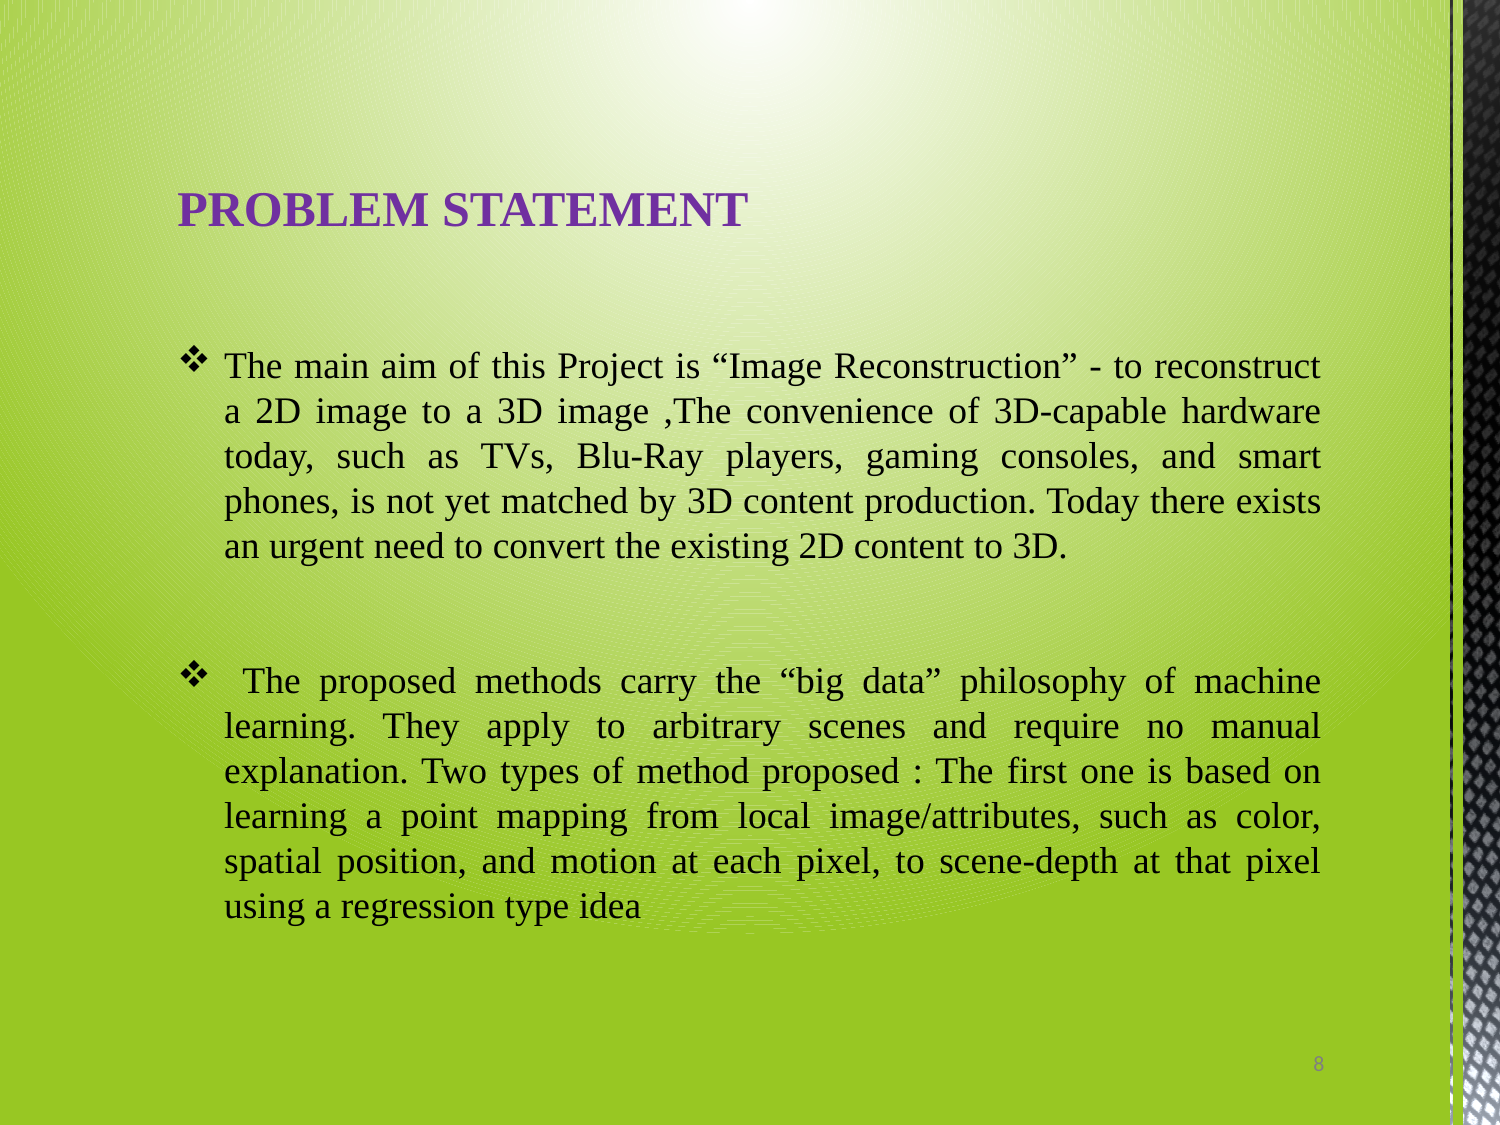

PROBLEM STATEMENT

The main aim of this Project is “Image Reconstruction” - to reconstruct a 2D image to a 3D image ,The convenience of 3D-capable hardware today, such as TVs, Blu-Ray players, gaming consoles, and smart phones, is not yet matched by 3D content production. Today there exists an urgent need to convert the existing 2D content to 3D.

 The proposed methods carry the “big data” philosophy of machine learning. They apply to arbitrary scenes and require no manual explanation. Two types of method proposed : The first one is based on learning a point mapping from local image/attributes, such as color, spatial position, and motion at each pixel, to scene-depth at that pixel using a regression type idea
8